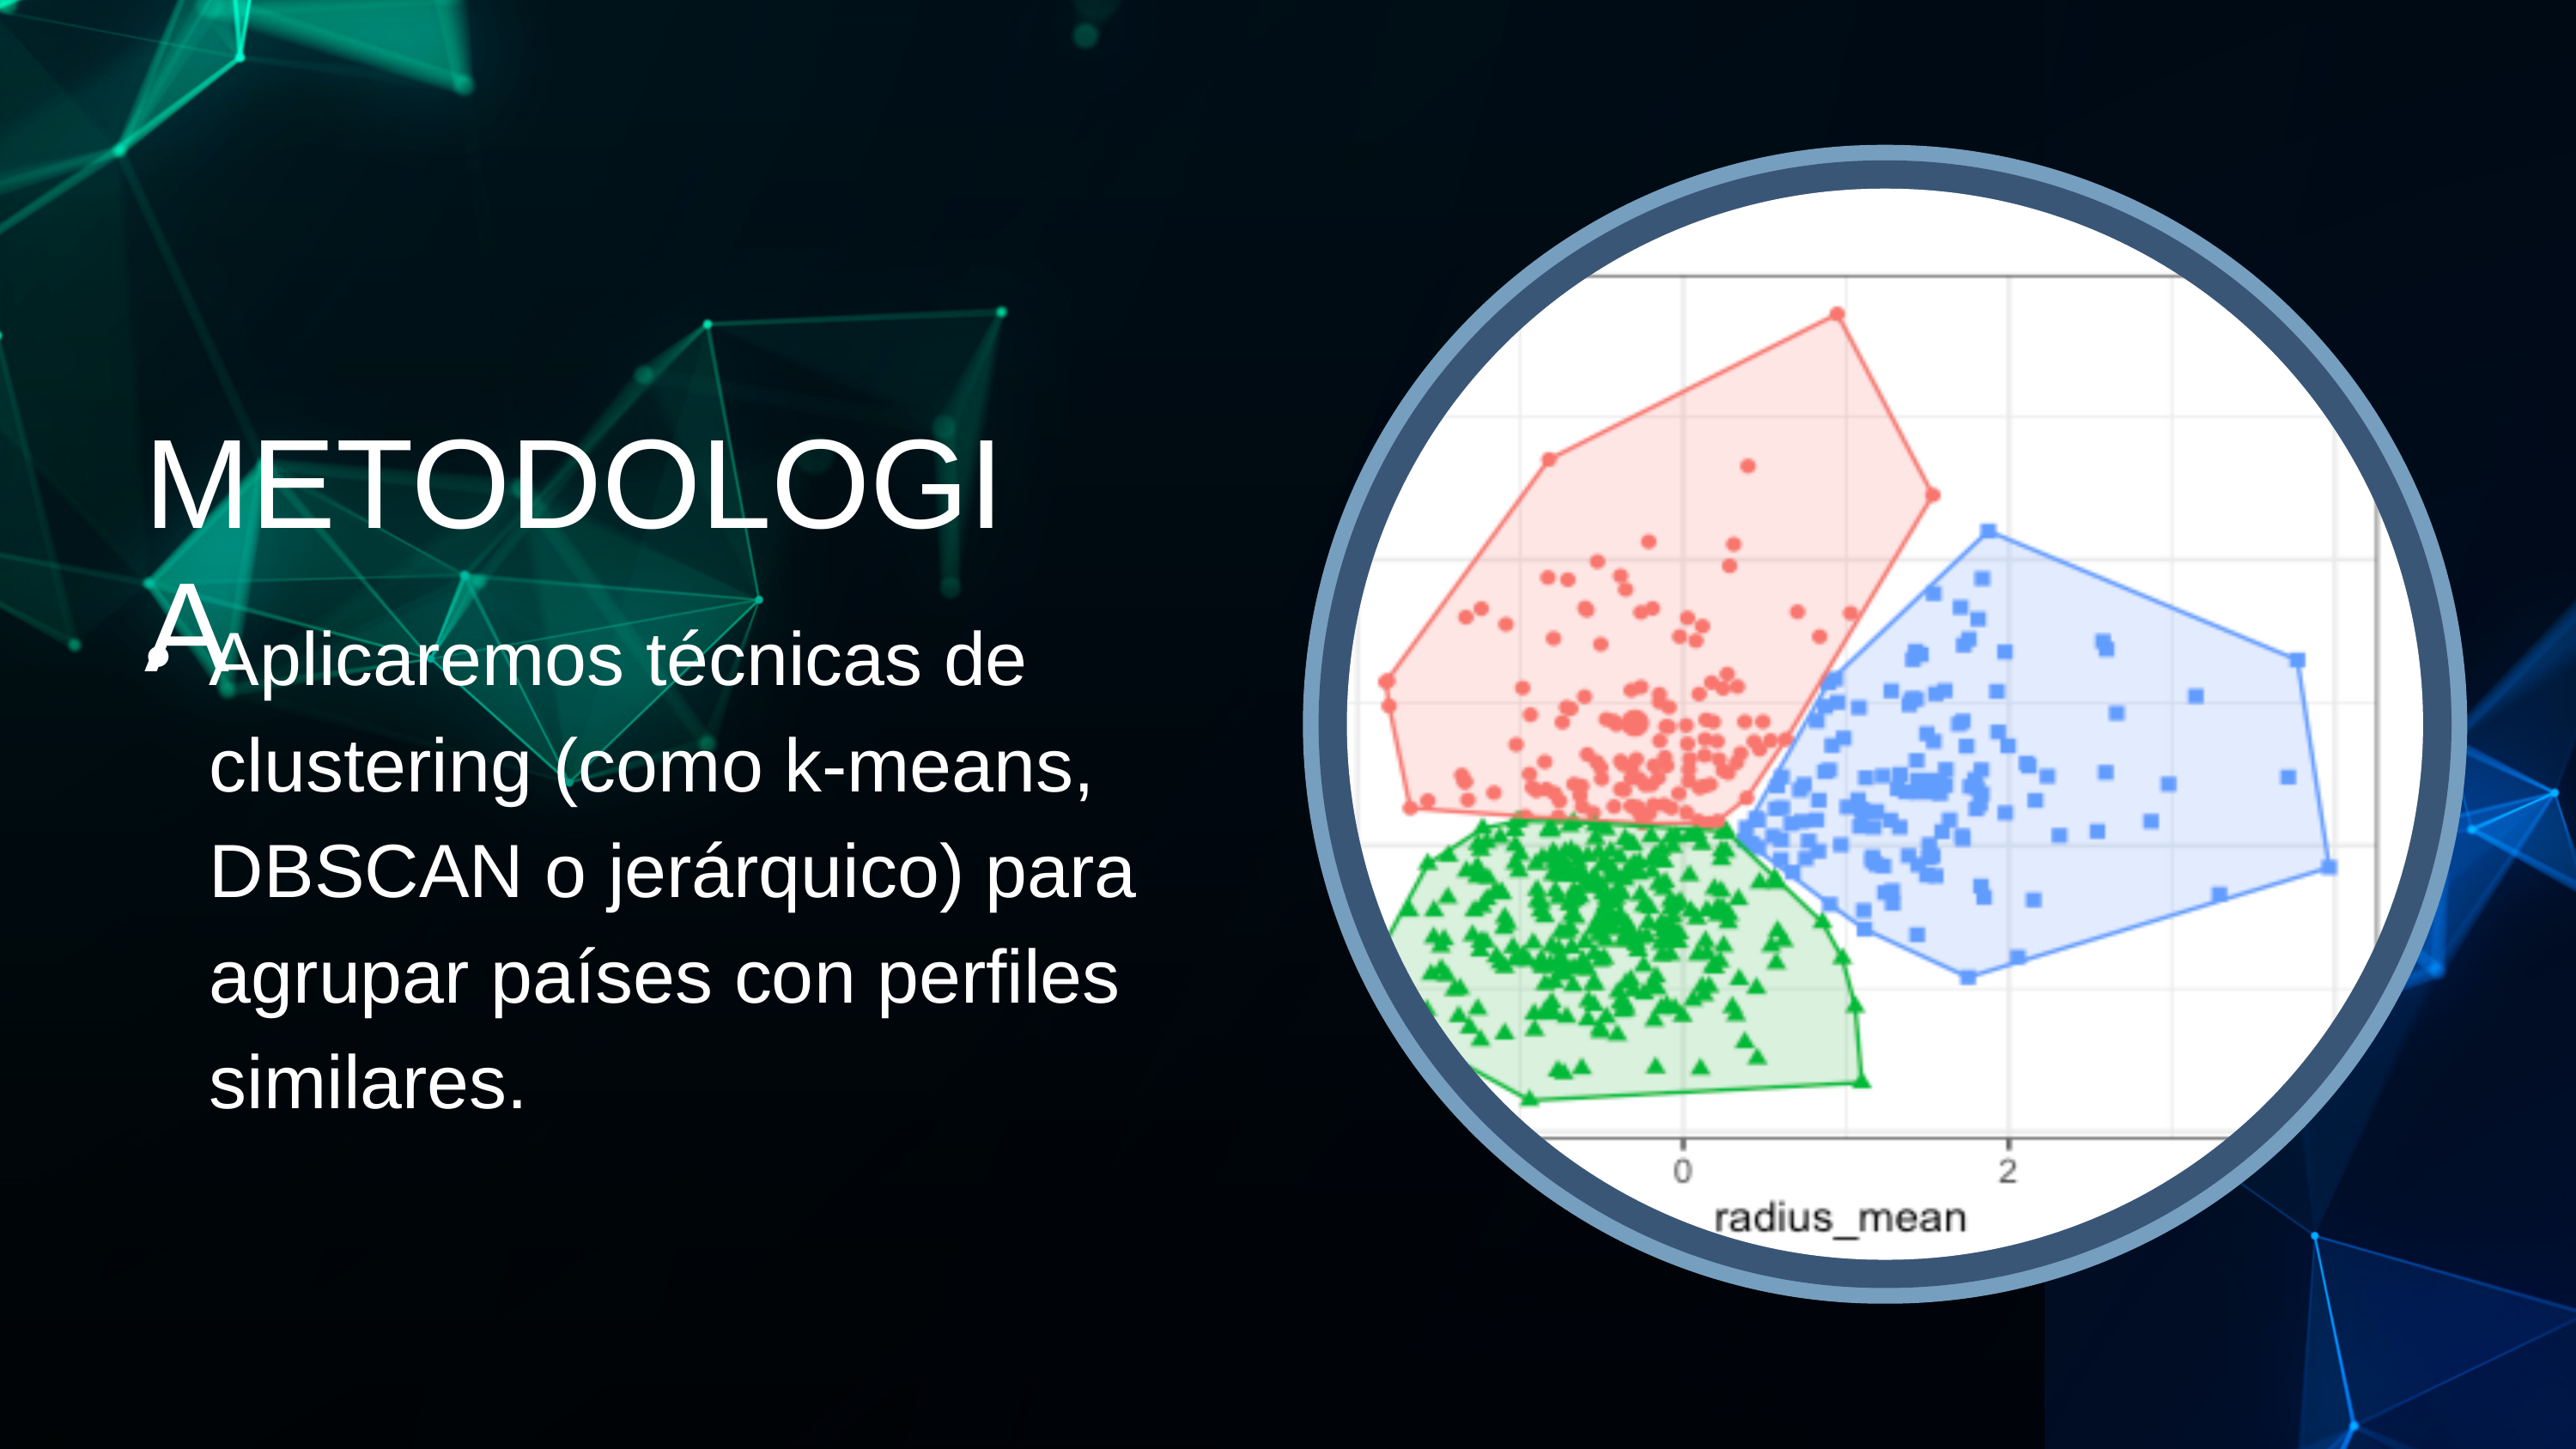

METODOLOGIA
Aplicaremos técnicas de clustering (como k-means, DBSCAN o jerárquico) para agrupar países con perfiles similares.